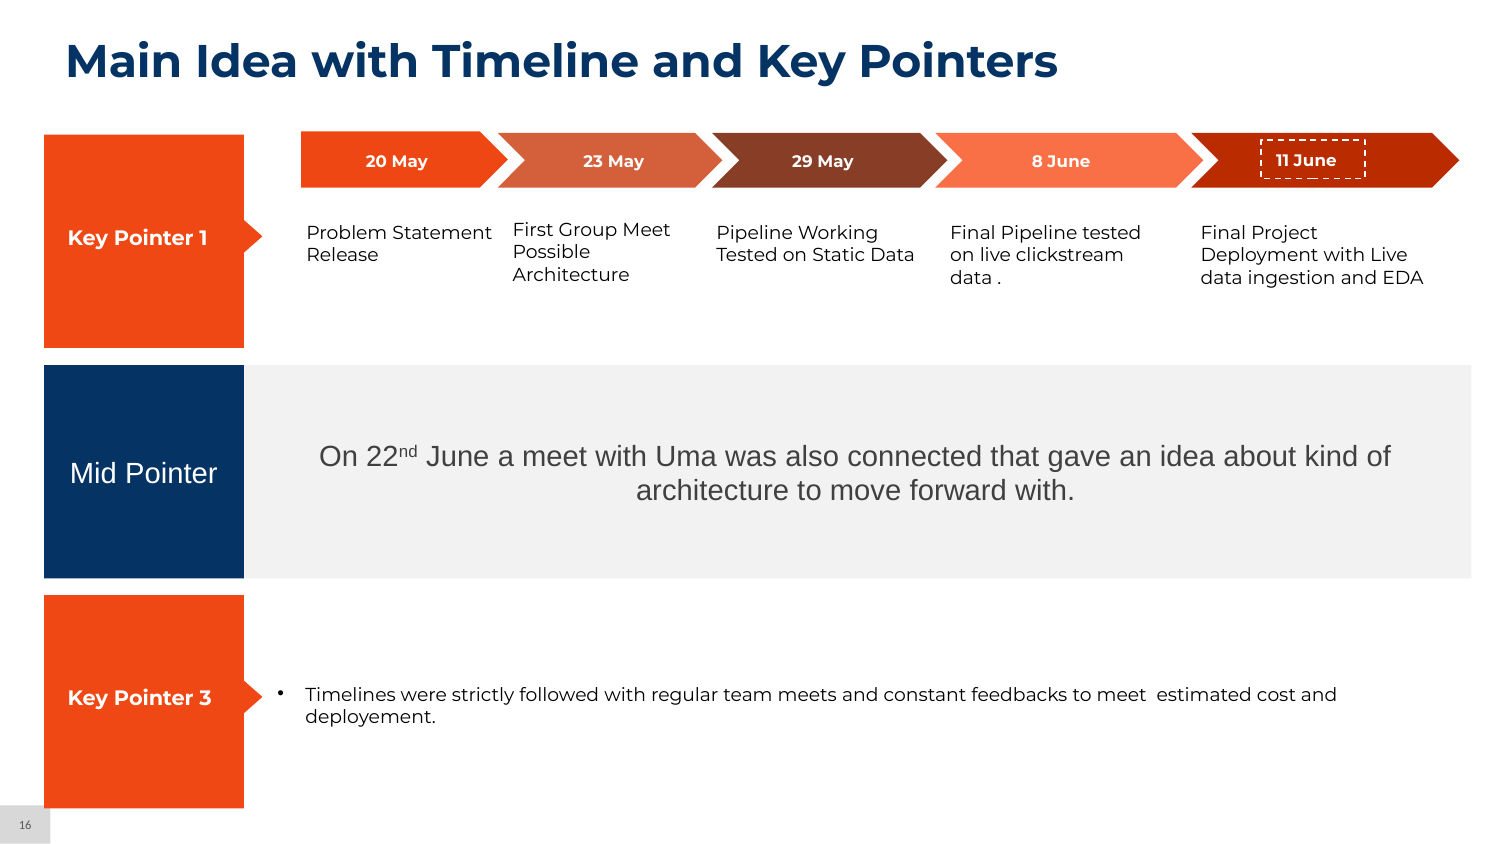

Main Idea with Timeline and Key Pointers

11 June
20 May
23 May
29 May
8 June
First Group Meet
Possible Architecture

Problem Statement
Release
Pipeline Working
Tested on Static Data

Final Pipeline tested on live clickstream data .
Final Project Deployment with Live data ingestion and EDA

Key Pointer 1

Mid Pointer
On 22nd June a meet with Uma was also connected that gave an idea about kind of architecture to move forward with.

Timelines were strictly followed with regular team meets and constant feedbacks to meet  estimated cost and deployement.

Key Pointer 3

16